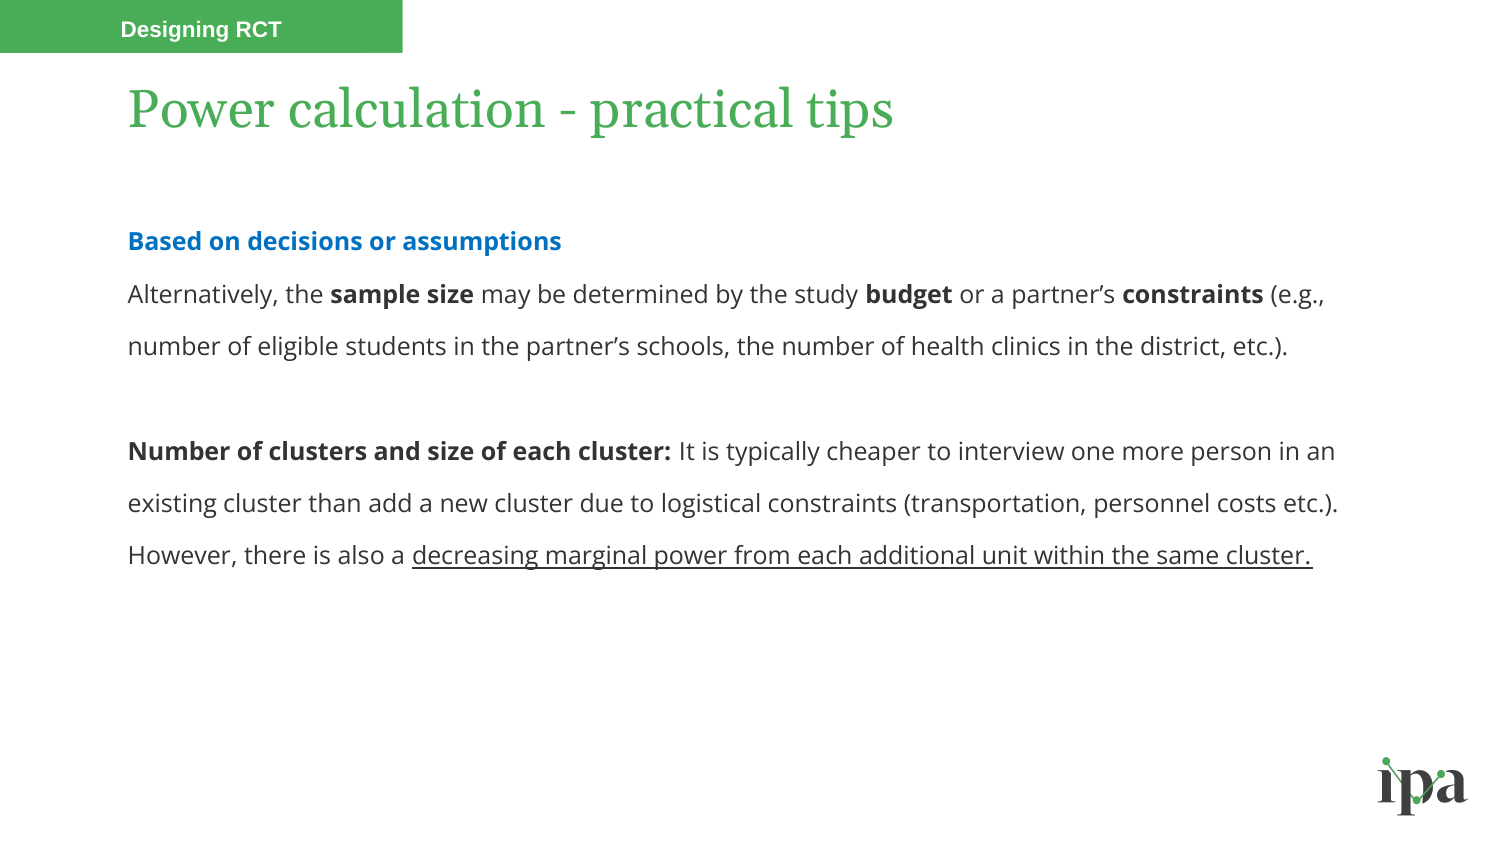

When RCT
Designing RCT
# Power calculation - practical tips
Based on decisions or assumptions
Alternatively, the sample size may be determined by the study budget or a partner’s constraints (e.g., number of eligible students in the partner’s schools, the number of health clinics in the district, etc.).

Number of clusters and size of each cluster: It is typically cheaper to interview one more person in an existing cluster than add a new cluster due to logistical constraints (transportation, personnel costs etc.). However, there is also a decreasing marginal power from each additional unit within the same cluster.